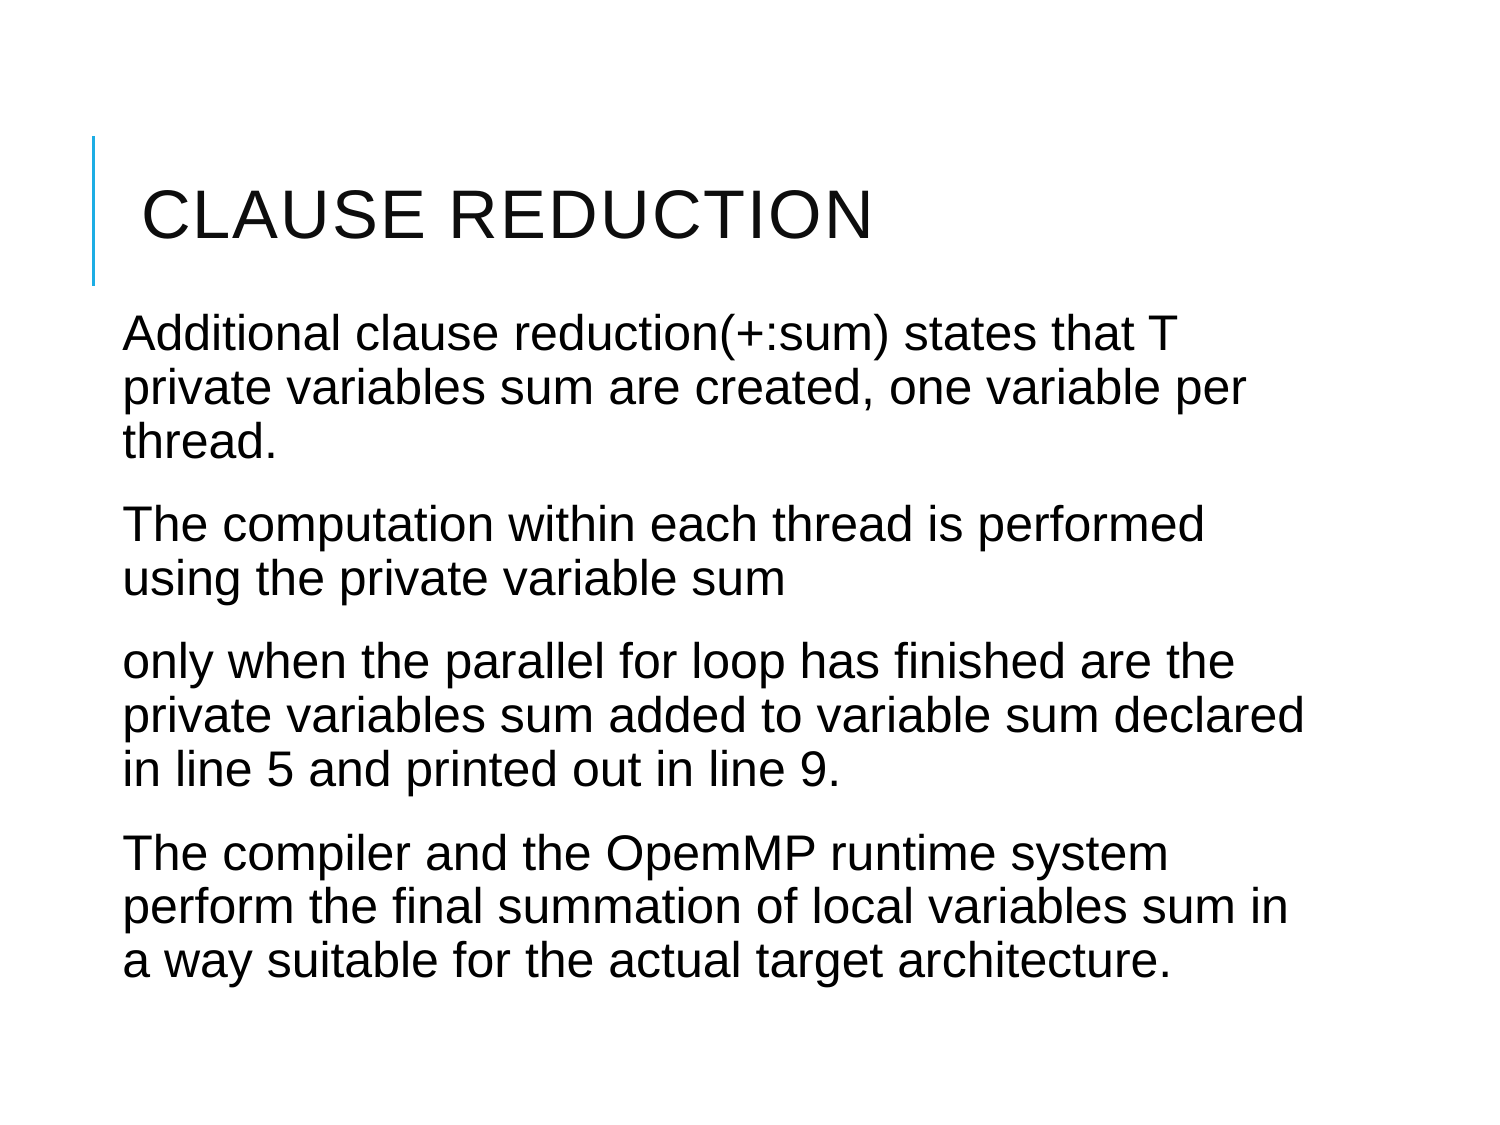

# clause reduction
Additional clause reduction(+:sum) states that T private variables sum are created, one variable per thread.
The computation within each thread is performed using the private variable sum
only when the parallel for loop has finished are the private variables sum added to variable sum declared in line 5 and printed out in line 9.
The compiler and the OpemMP runtime system perform the final summation of local variables sum in a way suitable for the actual target architecture.